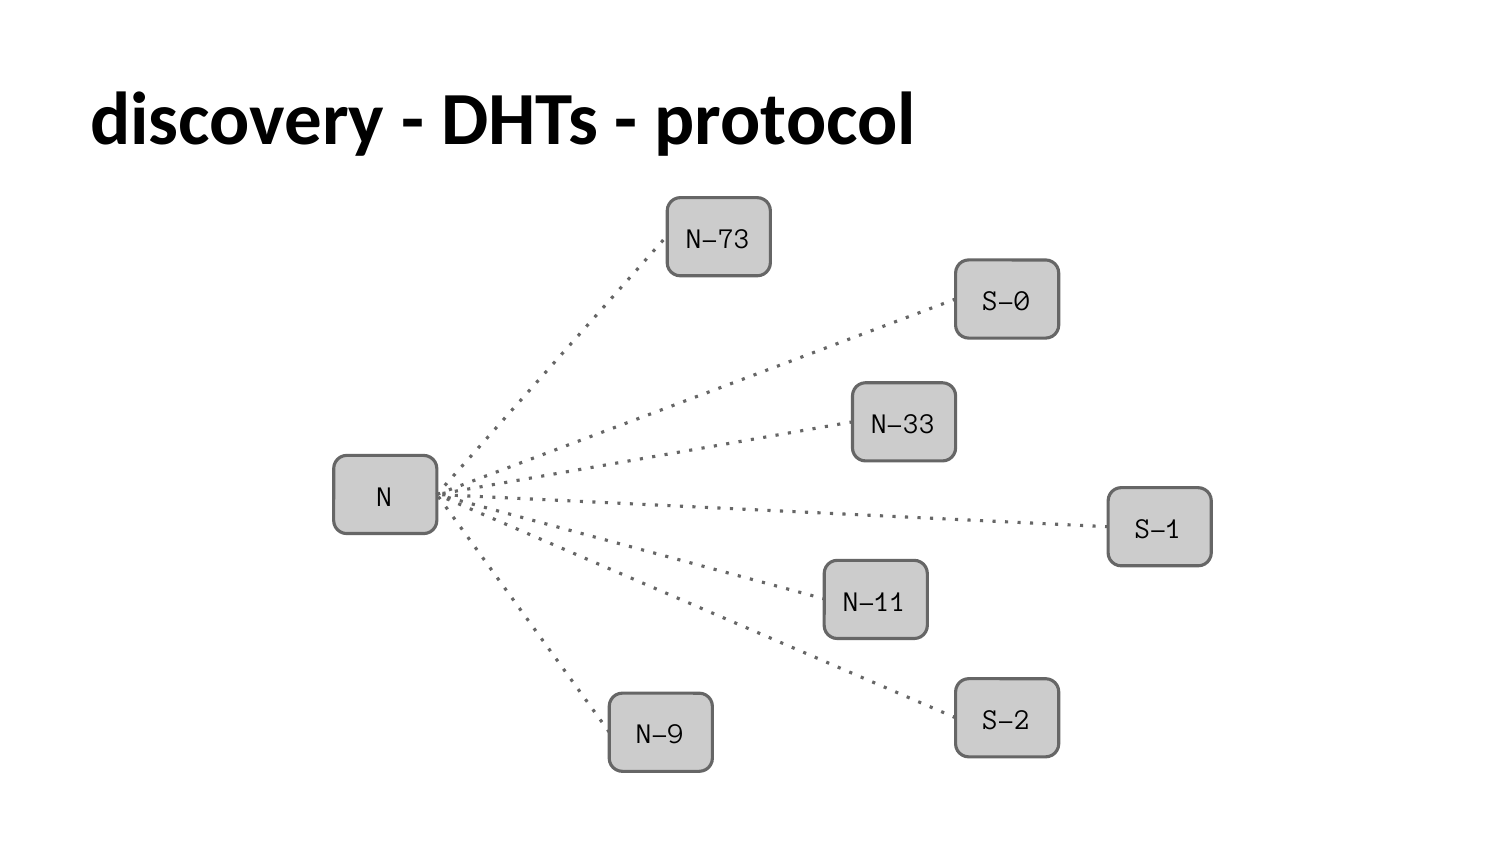

# discovery - DHTs - protocol
N-73
S-0
N-33
N
S-1
N-11
S-2
N-9